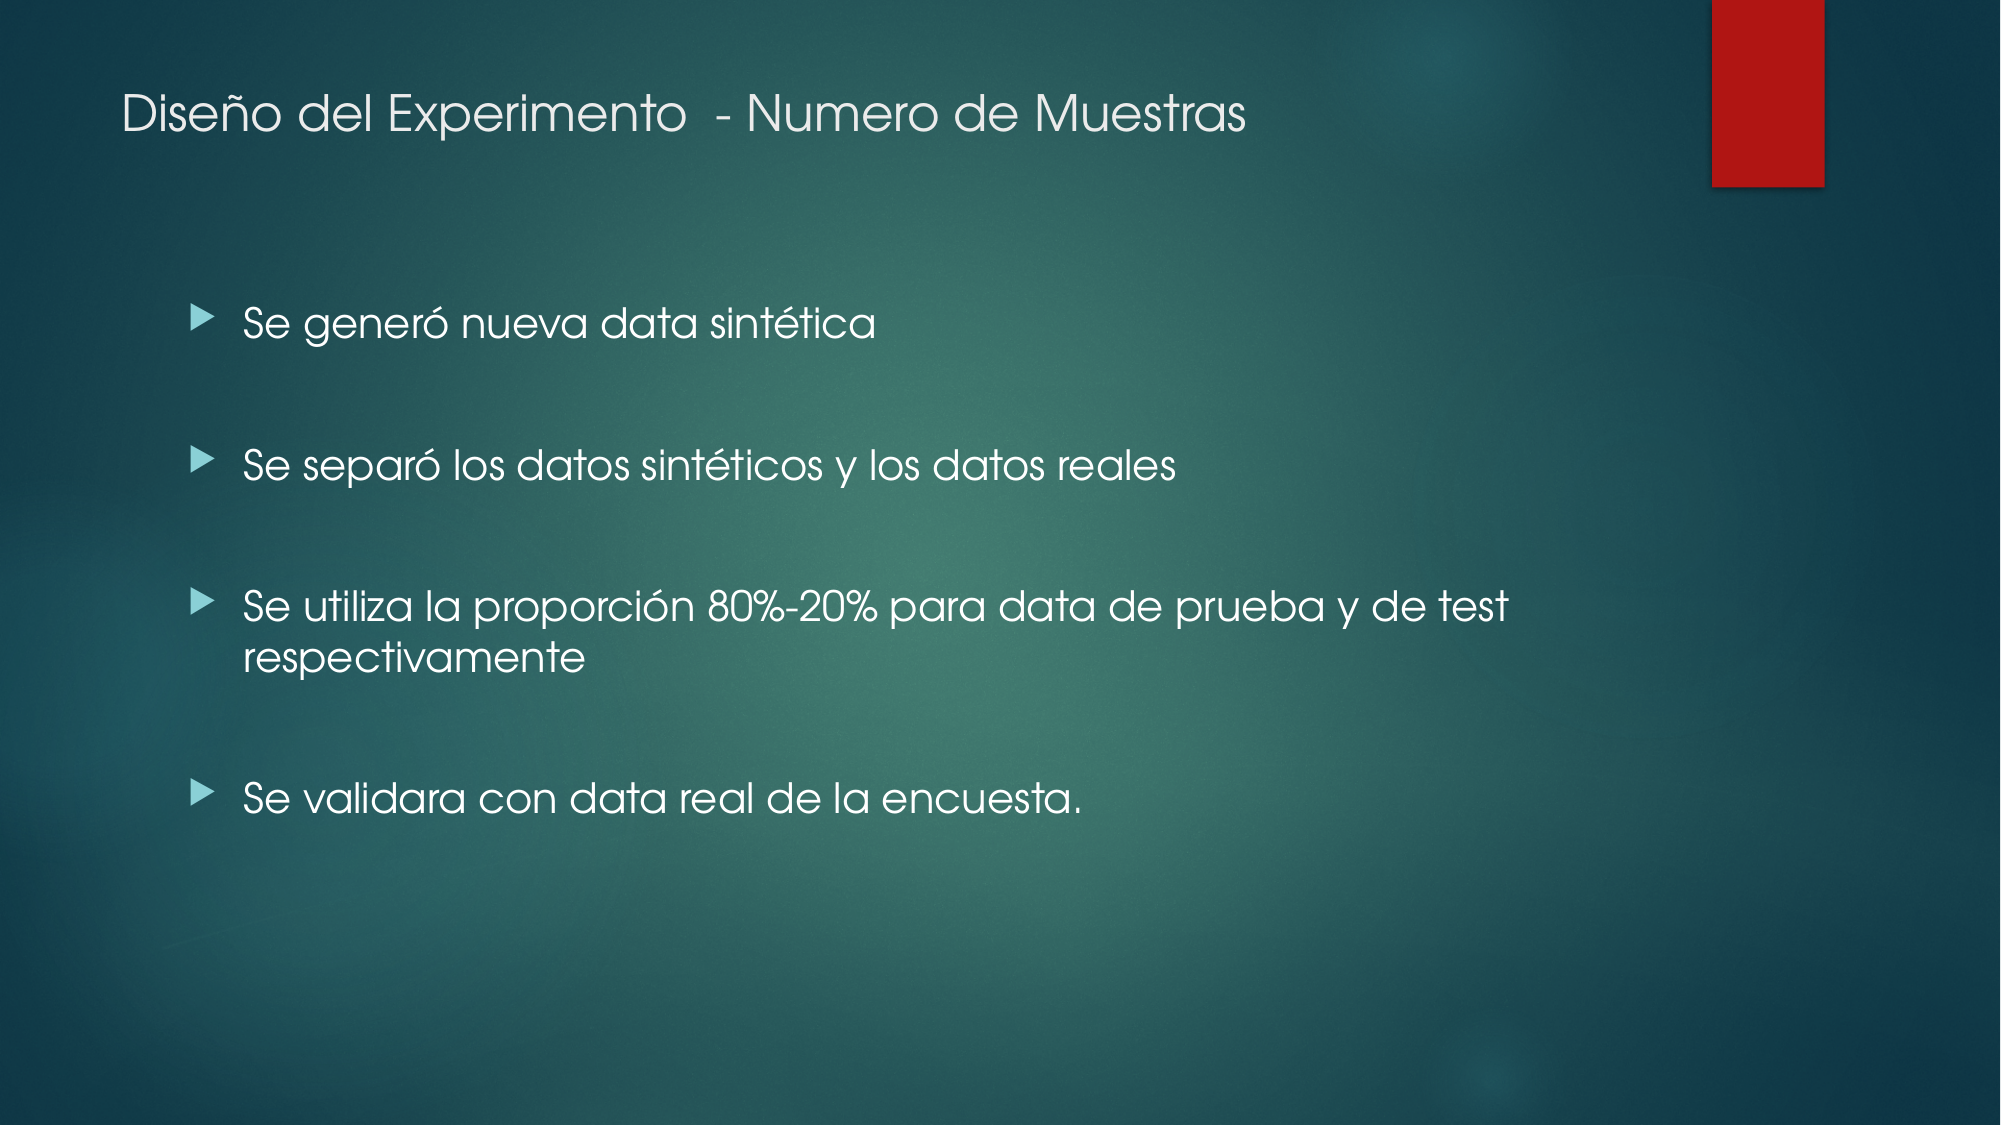

# Diseño del Experimento  - Numero de Muestras

Se generó nueva data sintética

Se separó los datos sintéticos y los datos reales

Se utiliza la proporción 80%-20% para data de prueba y de test respectivamente

Se validara con data real de la encuesta.